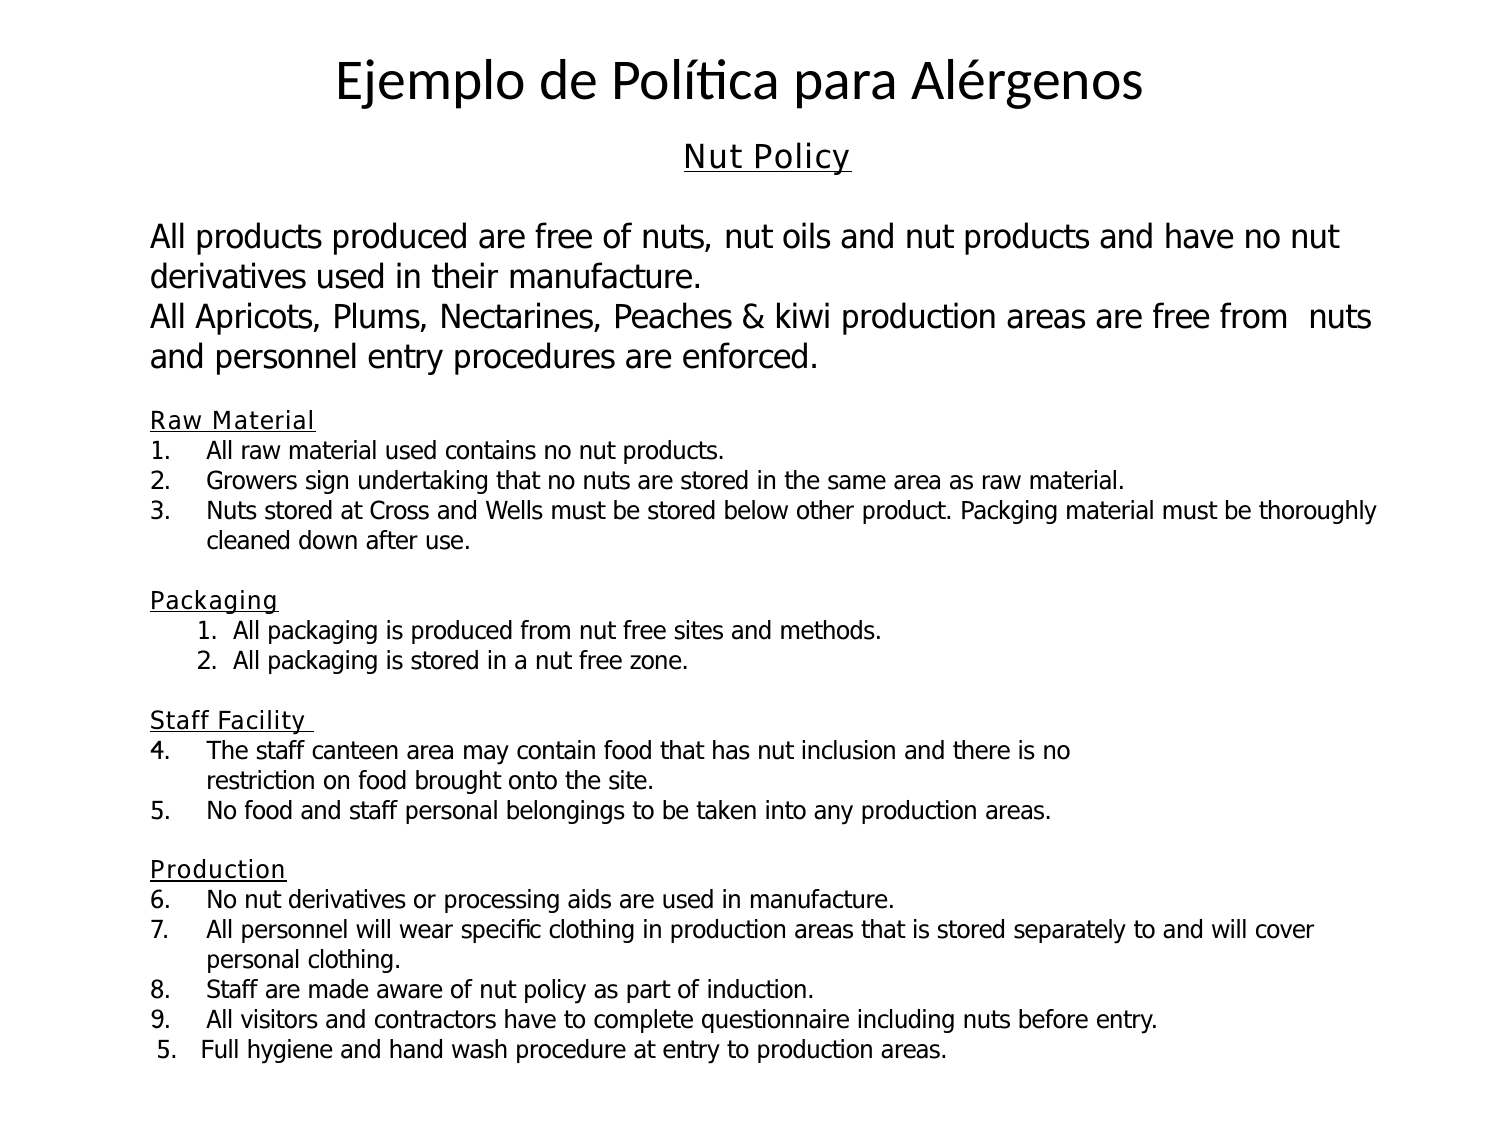

# Ejemplo de Política para Alérgenos
Nut Policy

All products produced are free of nuts, nut oils and nut products and have no nut derivatives used in their manufacture.
All Apricots, Plums, Nectarines, Peaches & kiwi production areas are free from  nuts and personnel entry procedures are enforced.

Raw Material
All raw material used contains no nut products.
Growers sign undertaking that no nuts are stored in the same area as raw material.
Nuts stored at Cross and Wells must be stored below other product. Packging material must be thoroughly cleaned down after use.

Packaging
      1.  All packaging is produced from nut free sites and methods.
      2.  All packaging is stored in a nut free zone.

Staff Facility
The staff canteen area may contain food that has nut inclusion and there is no                           restriction on food brought onto the site.
No food and staff personal belongings to be taken into any production areas.

Production
No nut derivatives or processing aids are used in manufacture.
All personnel will wear specific clothing in production areas that is stored separately to and will cover personal clothing.
Staff are made aware of nut policy as part of induction.
All visitors and contractors have to complete questionnaire including nuts before entry.
5.   Full hygiene and hand wash procedure at entry to production areas.